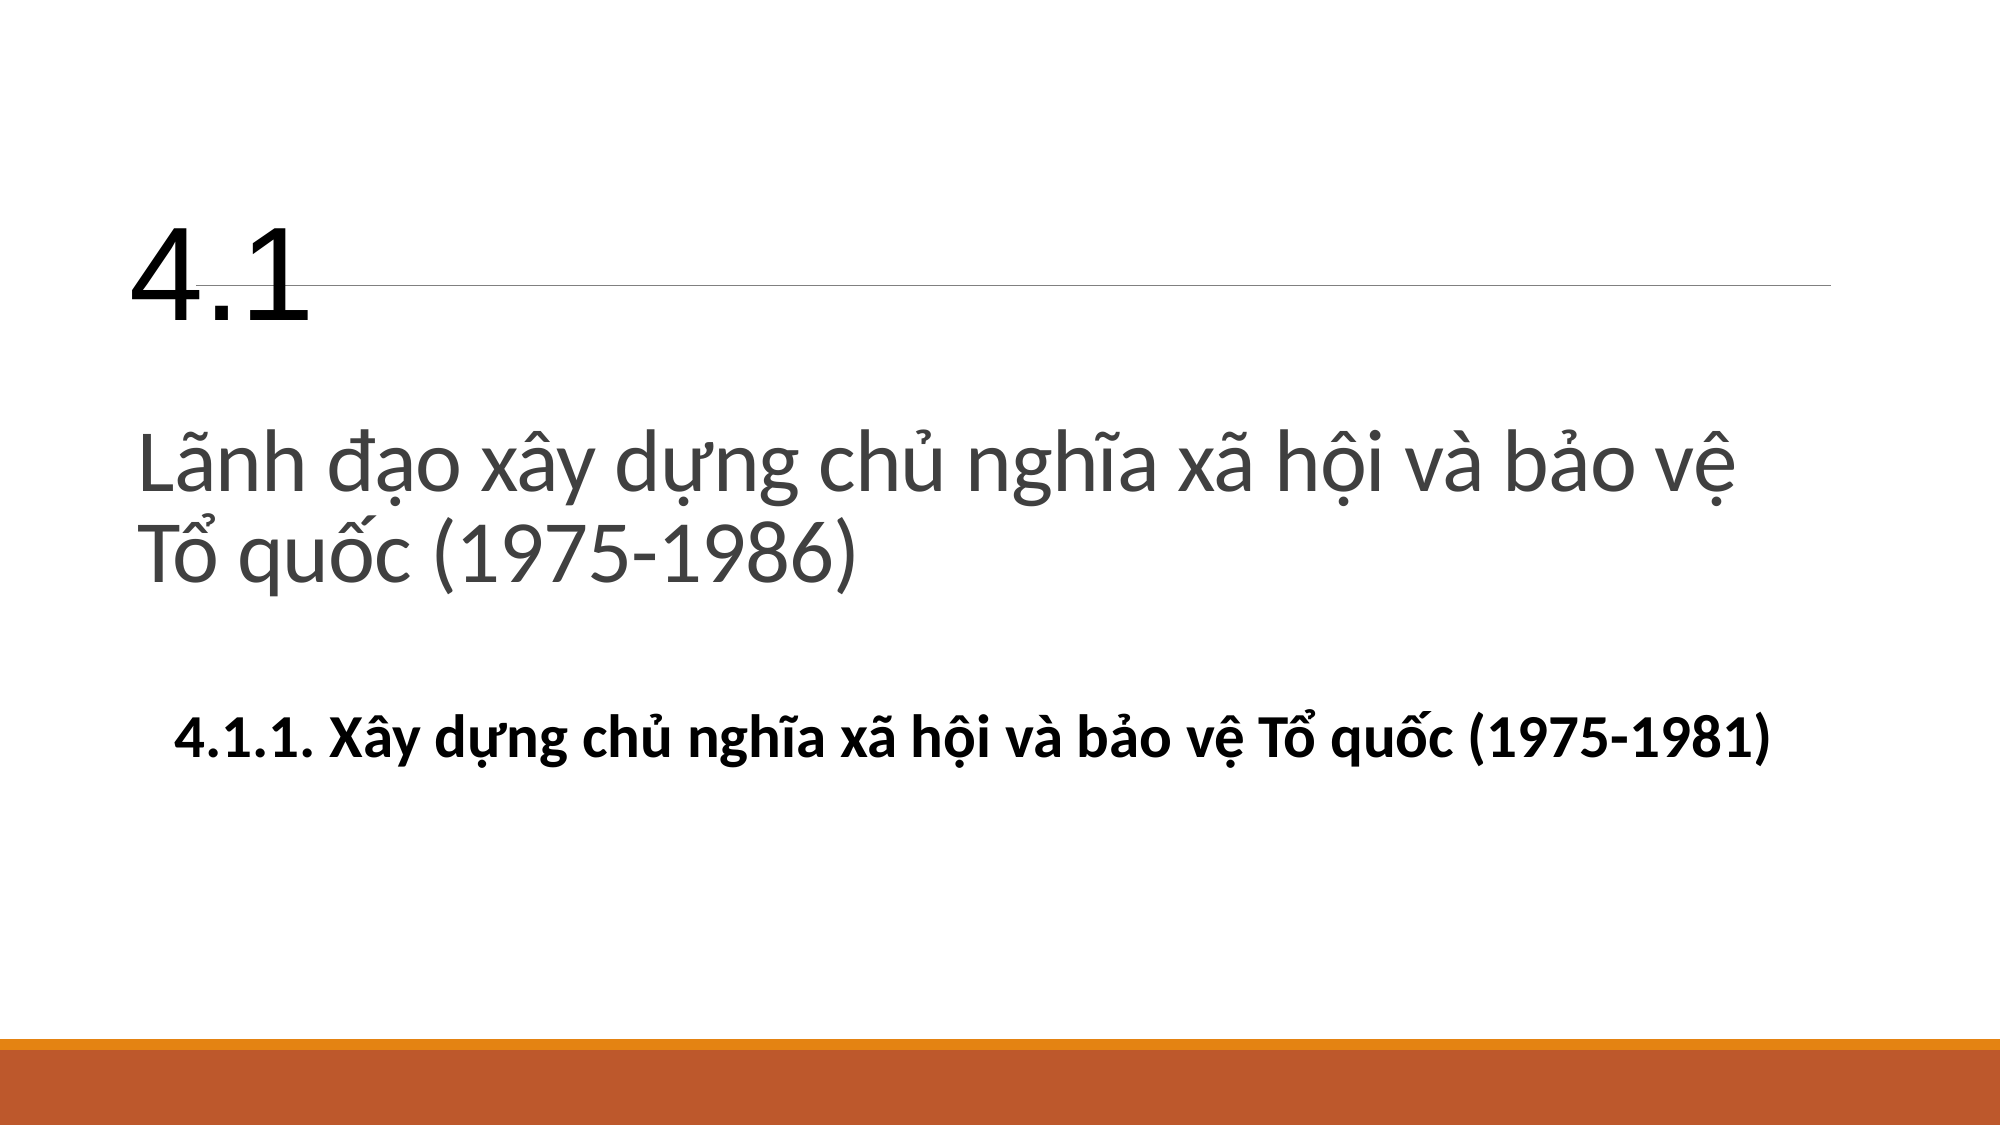

4.1
# Lãnh đạo xây dựng chủ nghĩa xã hội và bảo vệ Tổ quốc (1975-1986)
4.1.1. Xây dựng chủ nghĩa xã hội và bảo vệ Tổ quốc (1975-1981)